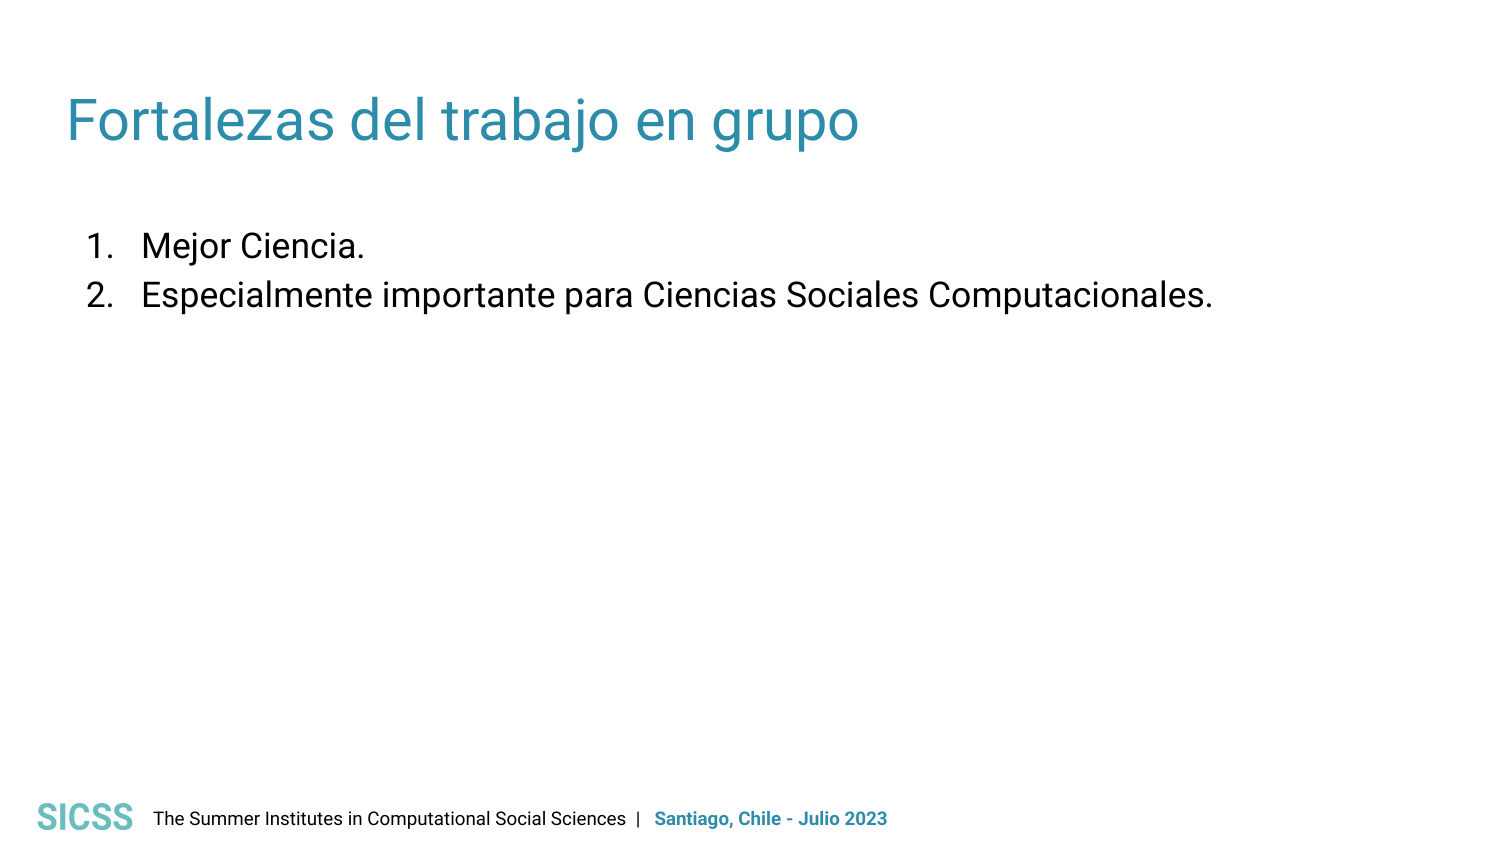

# Fortalezas del trabajo en grupo
Mejor Ciencia.
Especialmente importante para Ciencias Sociales Computacionales.